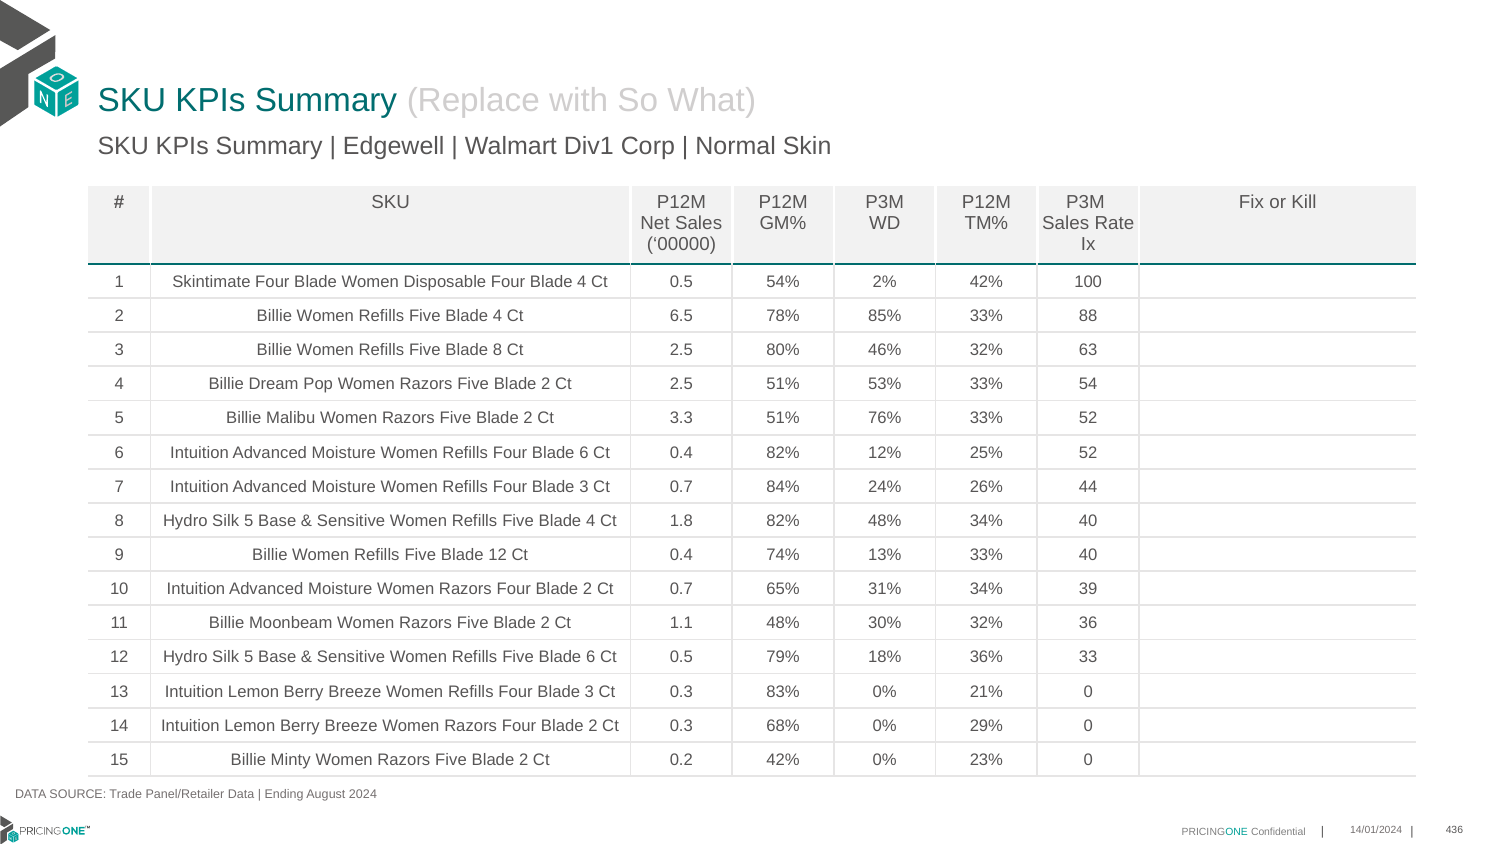

# SKU KPIs Summary (Replace with So What)
SKU KPIs Summary | Edgewell | Walmart Div1 Corp | Normal Skin
| # | SKU | P12M Net Sales (‘00000) | P12M GM% | P3M WD | P12M TM% | P3M Sales Rate Ix | Fix or Kill |
| --- | --- | --- | --- | --- | --- | --- | --- |
| 1 | Skintimate Four Blade Women Disposable Four Blade 4 Ct | 0.5 | 54% | 2% | 42% | 100 |  |
| 2 | Billie Women Refills Five Blade 4 Ct | 6.5 | 78% | 85% | 33% | 88 |  |
| 3 | Billie Women Refills Five Blade 8 Ct | 2.5 | 80% | 46% | 32% | 63 |  |
| 4 | Billie Dream Pop Women Razors Five Blade 2 Ct | 2.5 | 51% | 53% | 33% | 54 |  |
| 5 | Billie Malibu Women Razors Five Blade 2 Ct | 3.3 | 51% | 76% | 33% | 52 |  |
| 6 | Intuition Advanced Moisture Women Refills Four Blade 6 Ct | 0.4 | 82% | 12% | 25% | 52 |  |
| 7 | Intuition Advanced Moisture Women Refills Four Blade 3 Ct | 0.7 | 84% | 24% | 26% | 44 |  |
| 8 | Hydro Silk 5 Base & Sensitive Women Refills Five Blade 4 Ct | 1.8 | 82% | 48% | 34% | 40 |  |
| 9 | Billie Women Refills Five Blade 12 Ct | 0.4 | 74% | 13% | 33% | 40 |  |
| 10 | Intuition Advanced Moisture Women Razors Four Blade 2 Ct | 0.7 | 65% | 31% | 34% | 39 |  |
| 11 | Billie Moonbeam Women Razors Five Blade 2 Ct | 1.1 | 48% | 30% | 32% | 36 |  |
| 12 | Hydro Silk 5 Base & Sensitive Women Refills Five Blade 6 Ct | 0.5 | 79% | 18% | 36% | 33 |  |
| 13 | Intuition Lemon Berry Breeze Women Refills Four Blade 3 Ct | 0.3 | 83% | 0% | 21% | 0 |  |
| 14 | Intuition Lemon Berry Breeze Women Razors Four Blade 2 Ct | 0.3 | 68% | 0% | 29% | 0 |  |
| 15 | Billie Minty Women Razors Five Blade 2 Ct | 0.2 | 42% | 0% | 23% | 0 |  |
DATA SOURCE: Trade Panel/Retailer Data | Ending August 2024

14/01/2024
436